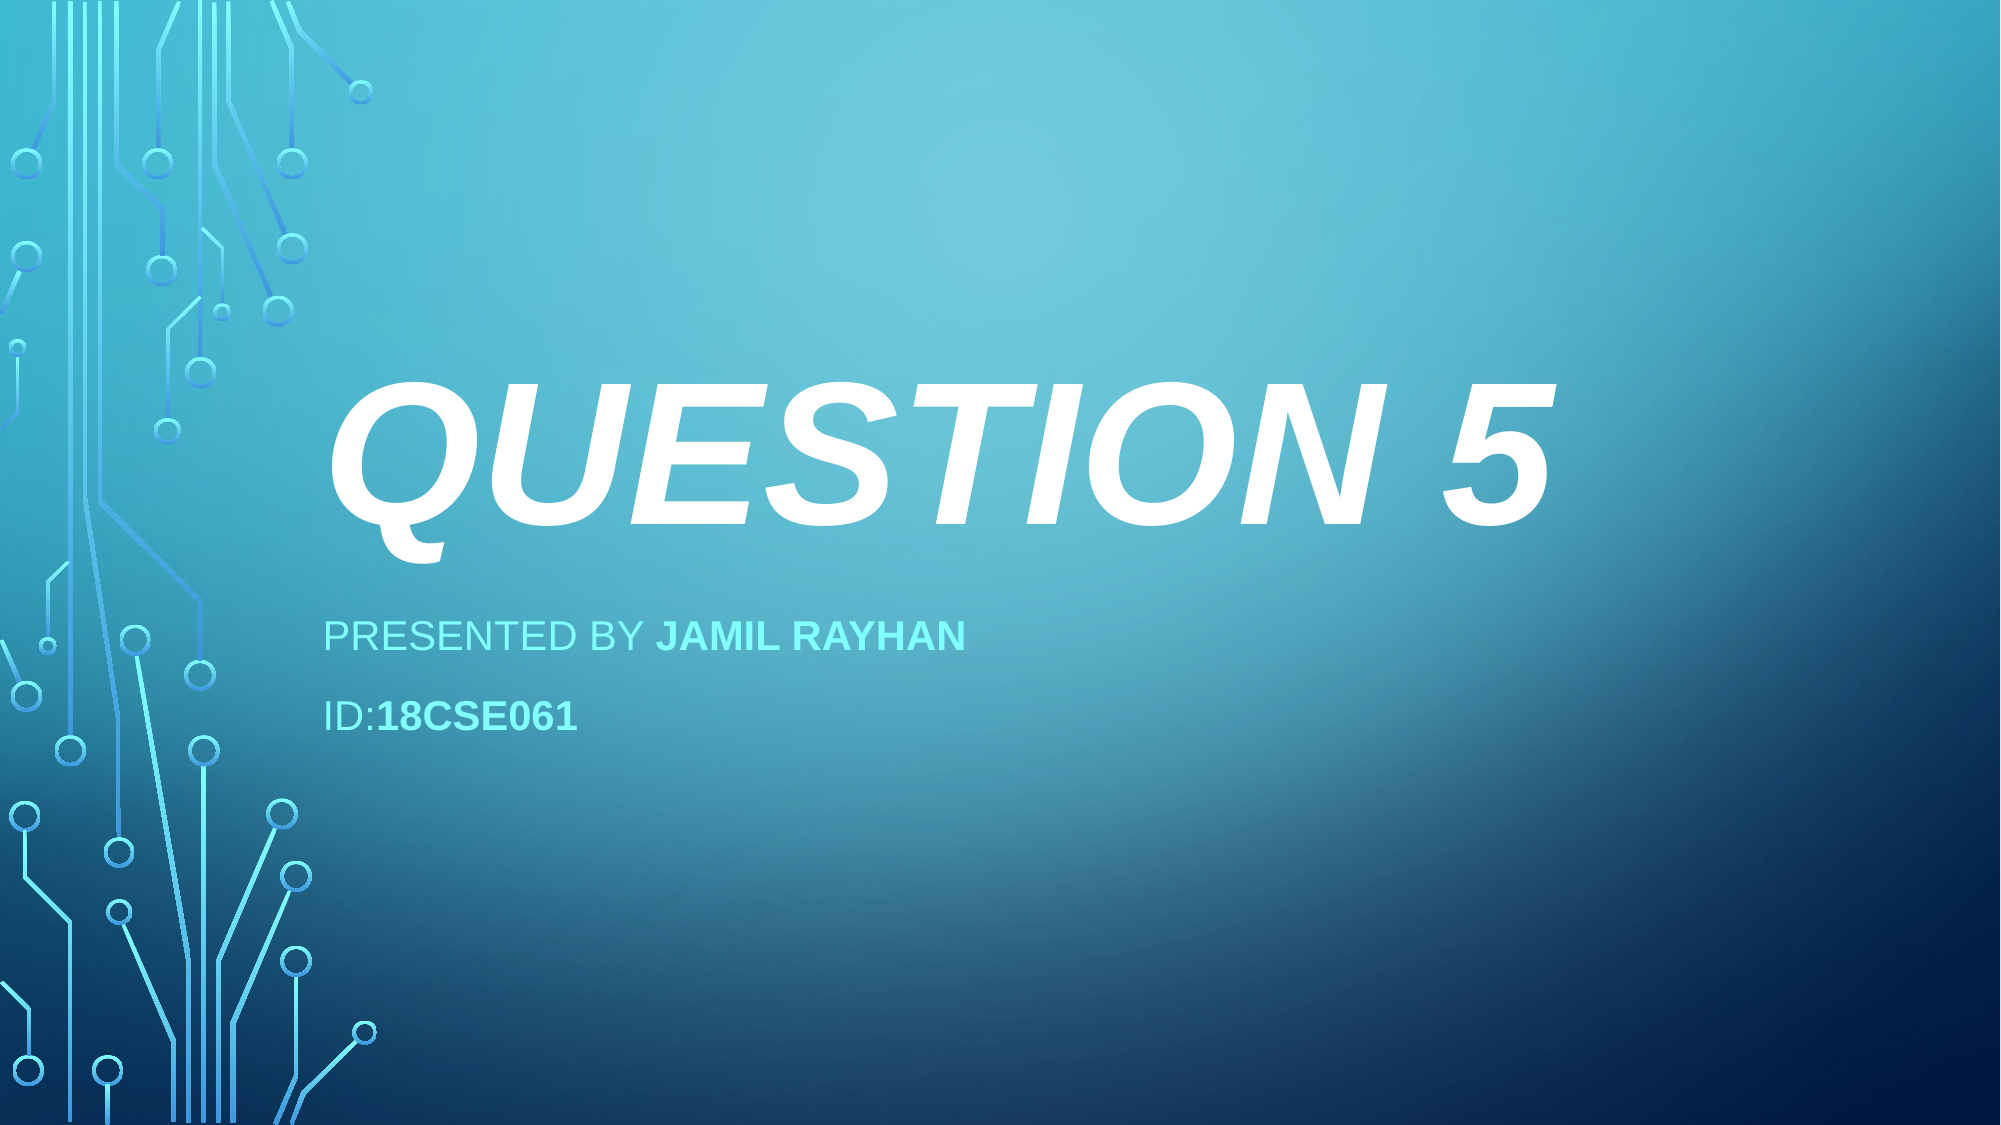

# Question 5
Presented by jamil rayhan
Id:18cse061